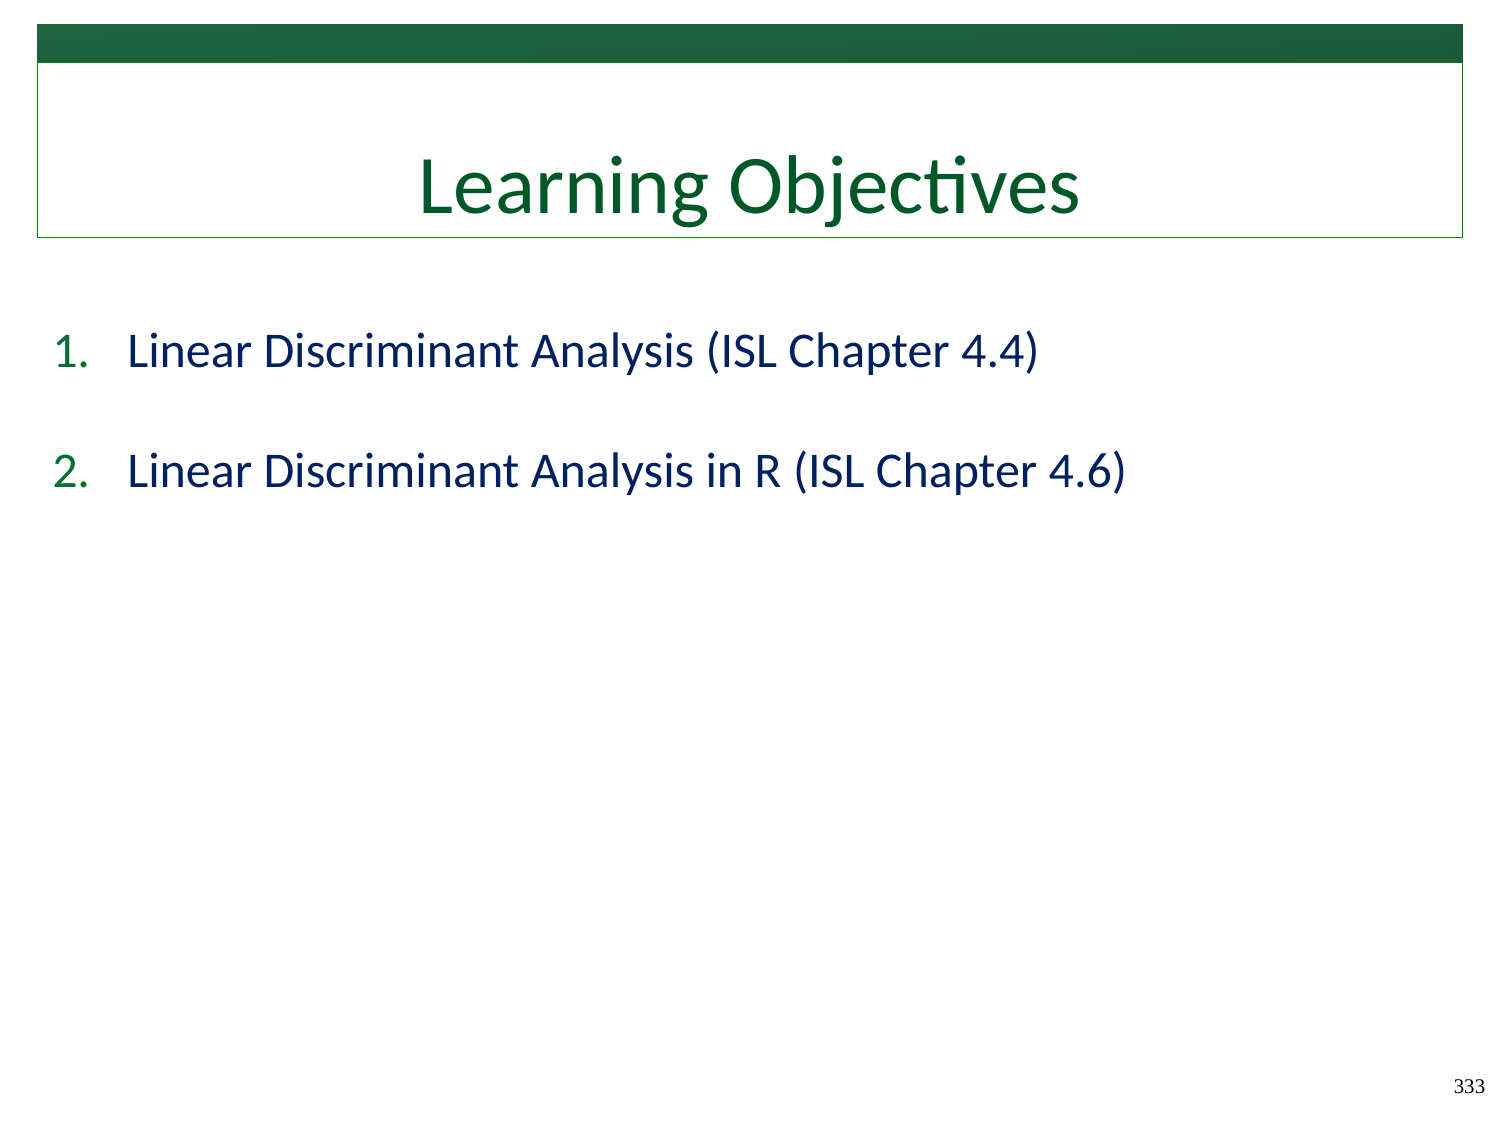

# Learning Objectives
Linear Discriminant Analysis (ISL Chapter 4.4)
Linear Discriminant Analysis in R (ISL Chapter 4.6)

333